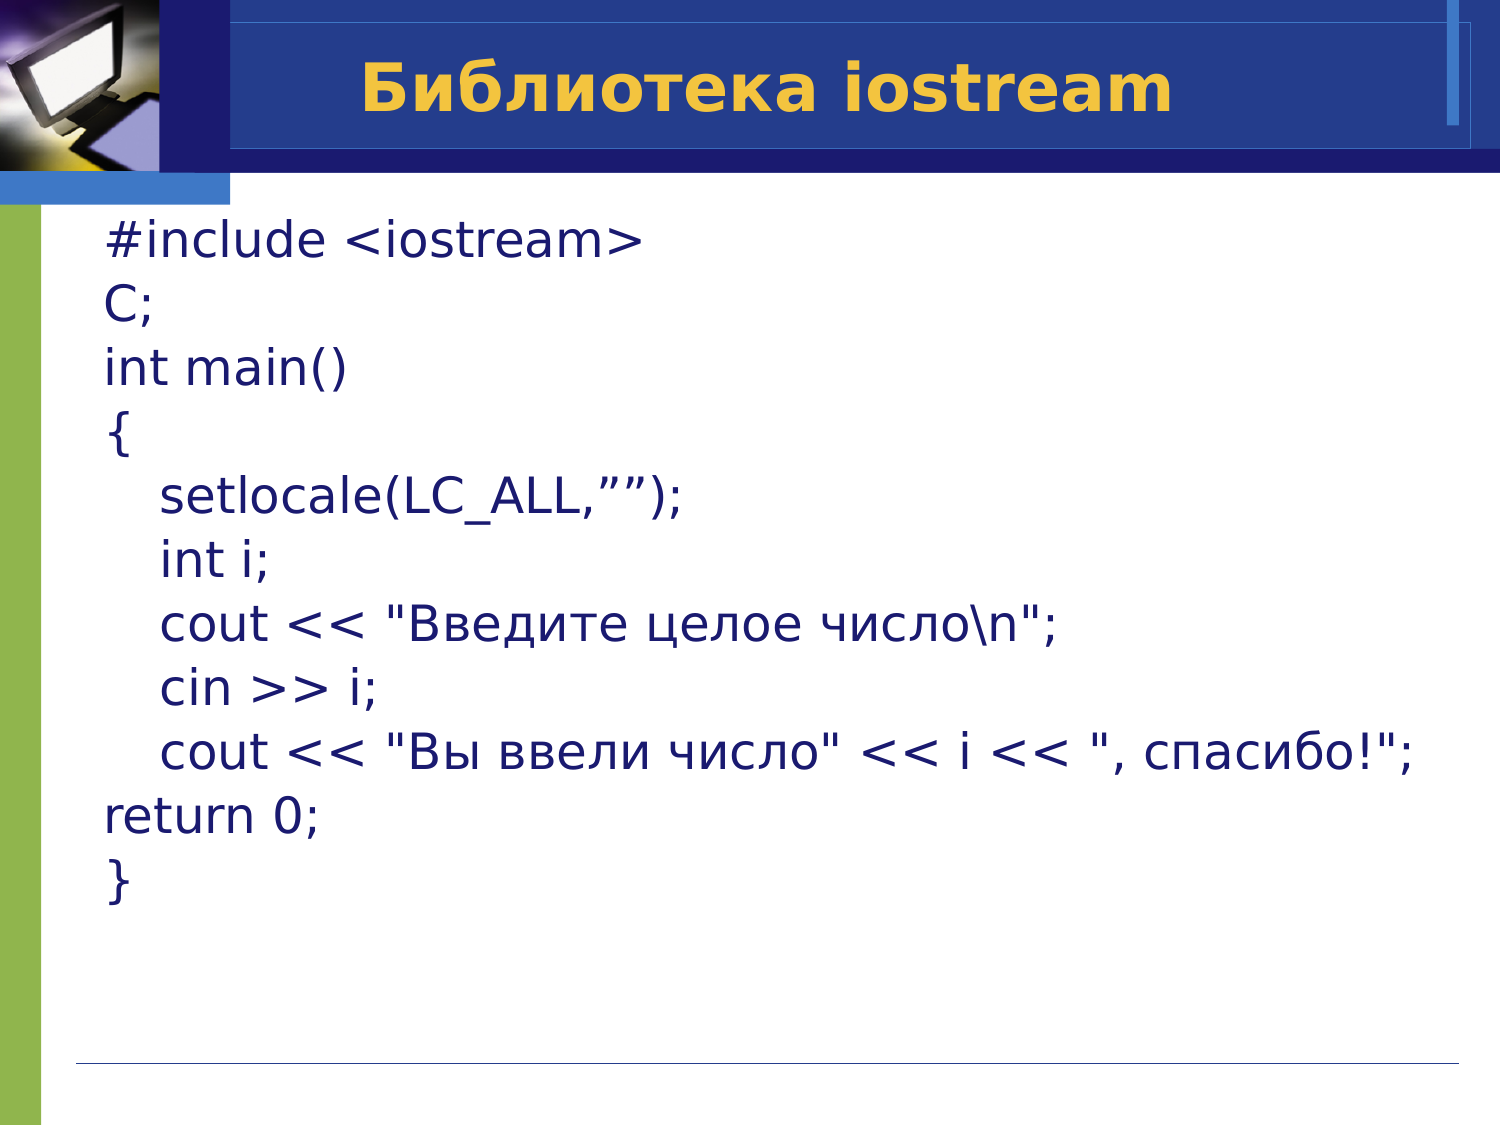

# Библиотека iostream
#include <iostream>
C;
int main()
{
	setlocale(LC_ALL,””);
	int i;
	cout << "Введите целое число\n";
	cin >> i;
	cout << "Вы ввели число" << i << ", спасибо!";
return 0;
}